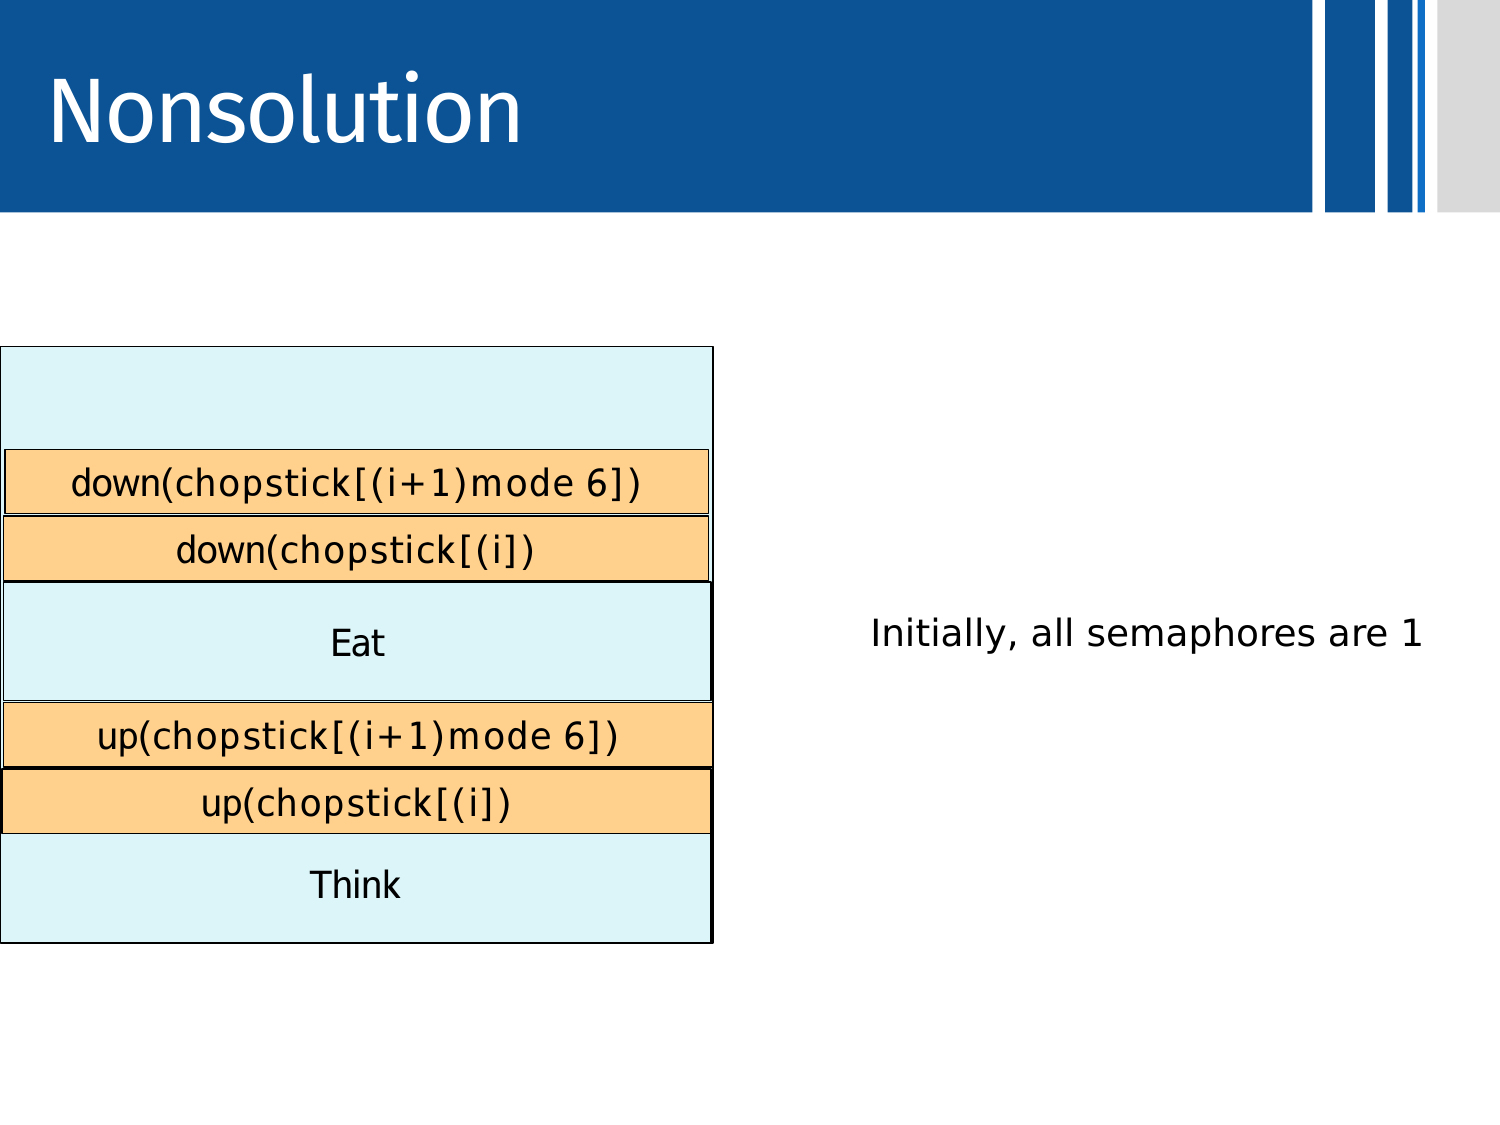

# Nonsolution

down(chopstick[(i+1)mode 6])
down(chopstick[(i])
Eat
up(chopstick[(i+1)mode 6])
up(chopstick[(i])
Think
Initially, all semaphores are 1